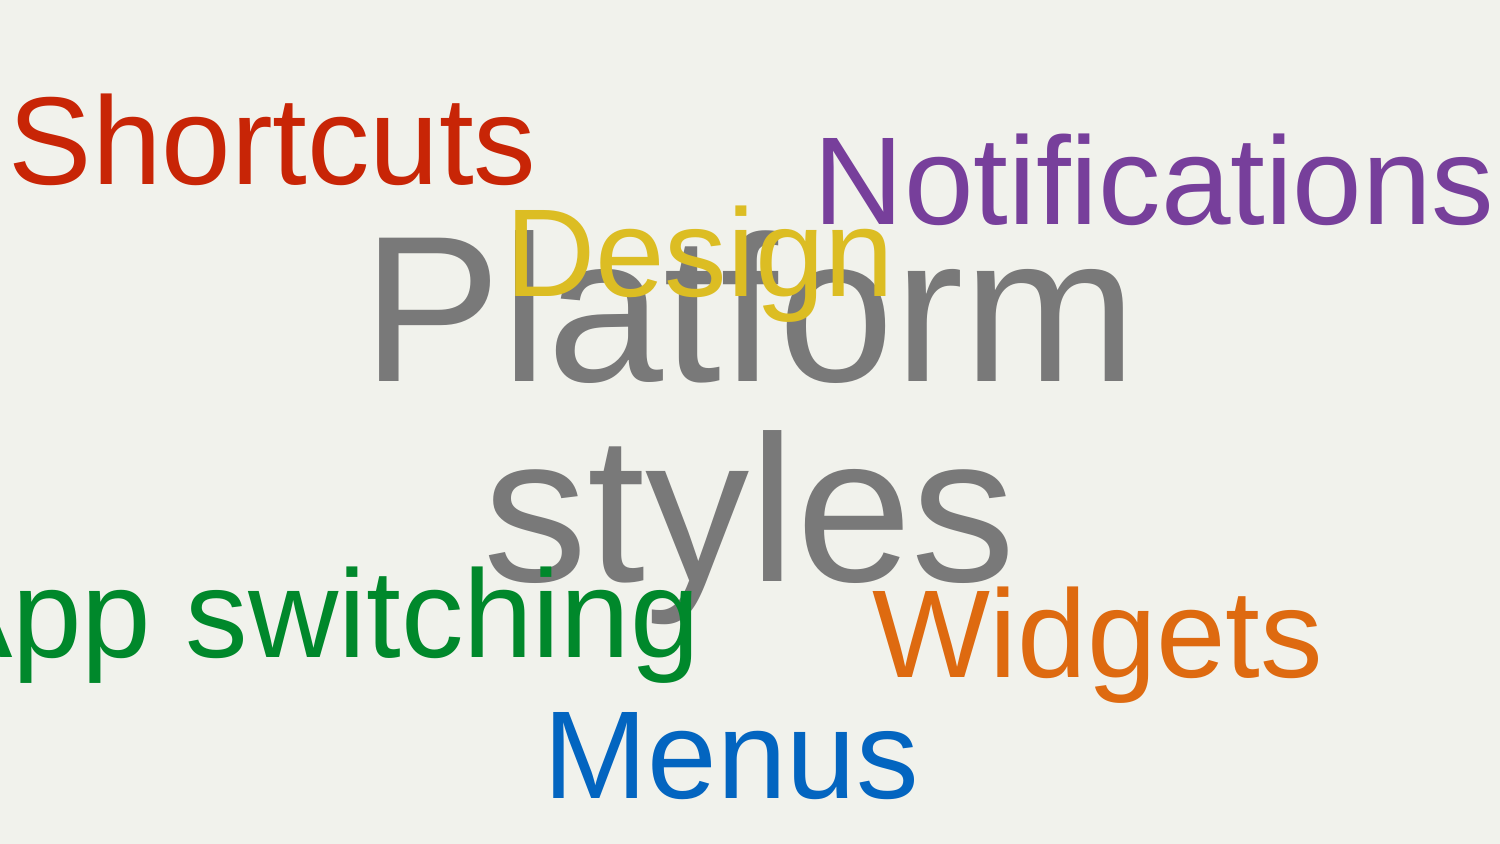

Shortcuts
Notifications
Design
Platform styles
App switching
Widgets
Menus